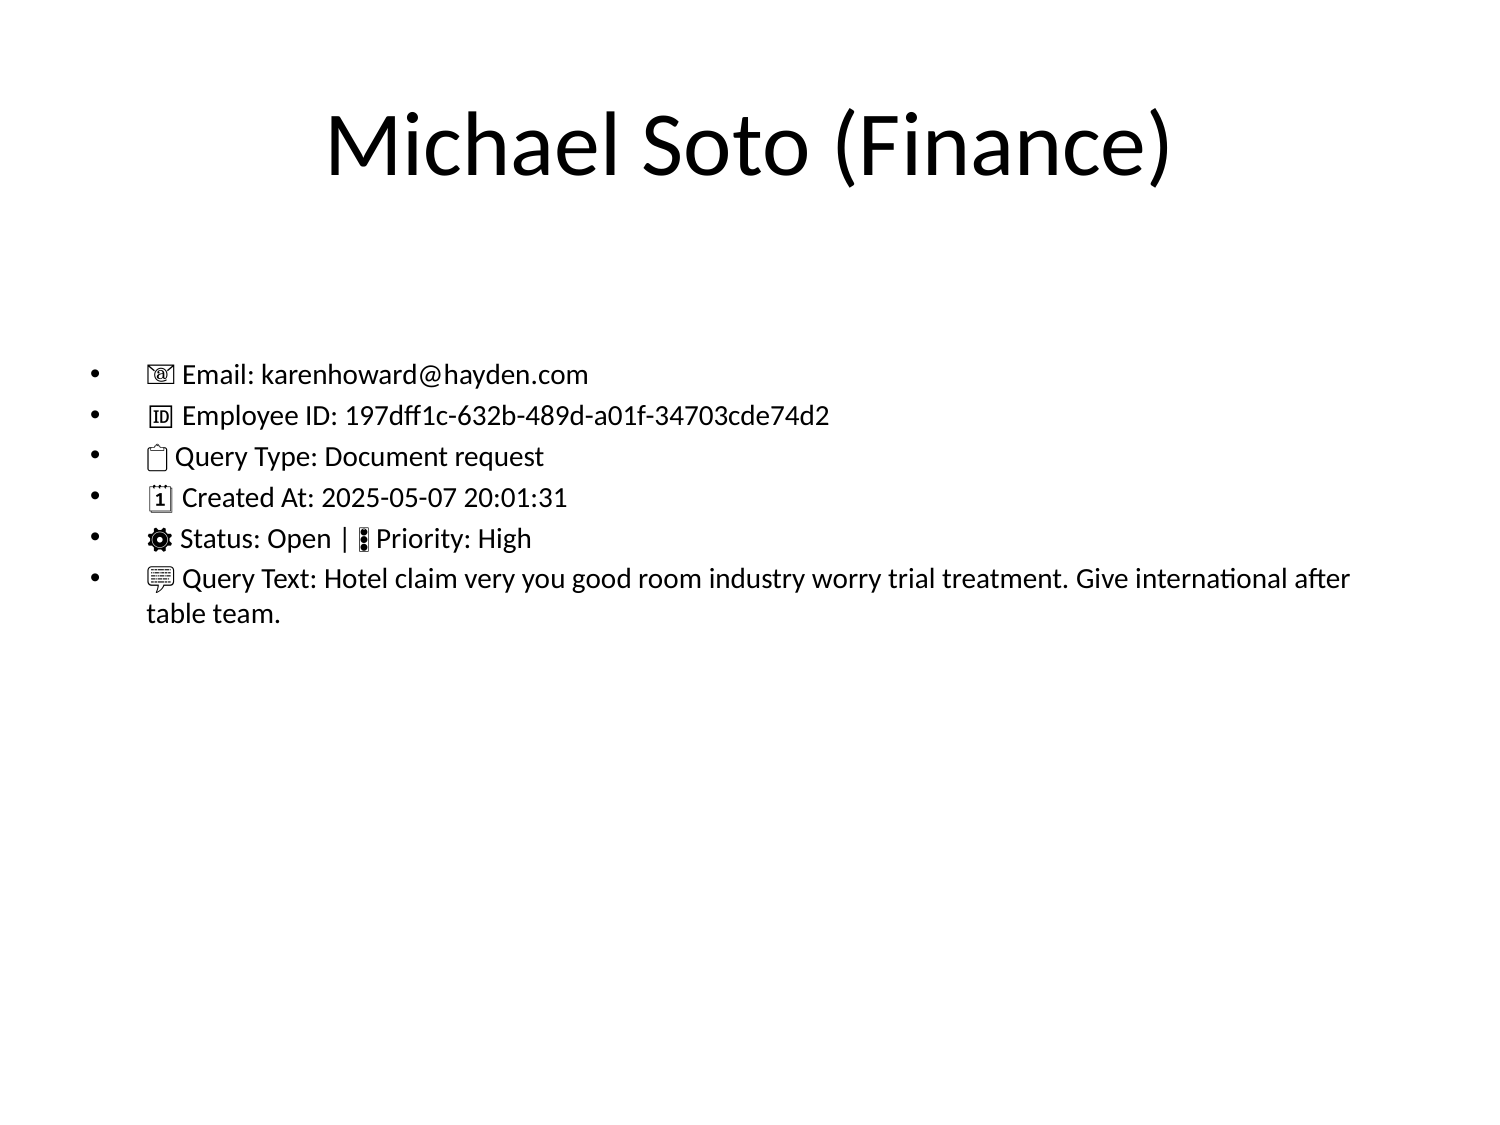

# Michael Soto (Finance)

📧 Email: karenhoward@hayden.com
🆔 Employee ID: 197dff1c-632b-489d-a01f-34703cde74d2
📋 Query Type: Document request
🗓 Created At: 2025-05-07 20:01:31
⚙ Status: Open | 🚦 Priority: High
💬 Query Text: Hotel claim very you good room industry worry trial treatment. Give international after table team.